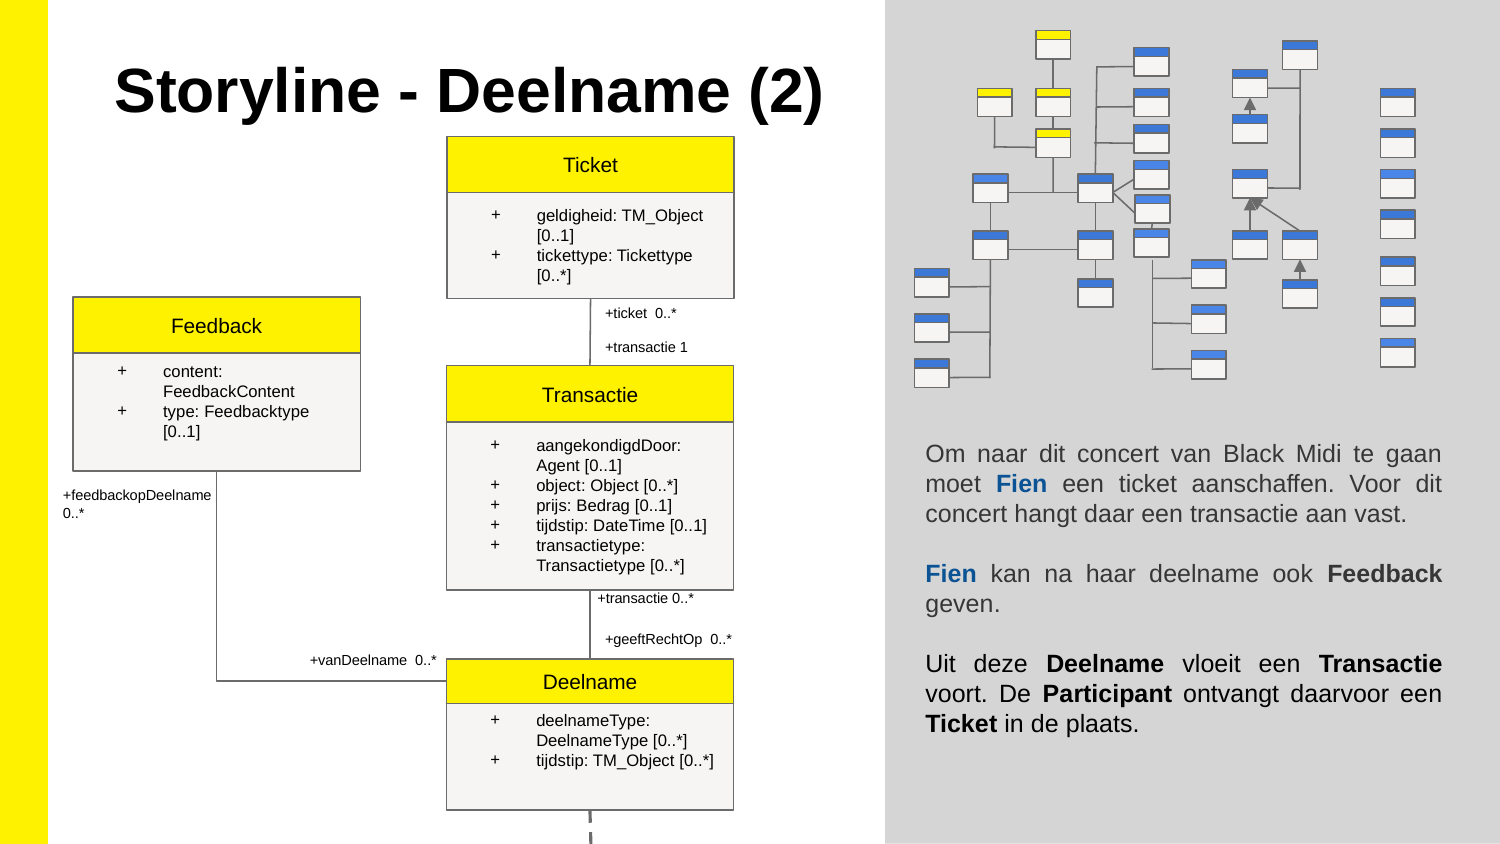

Storyline - Deelname (2)

Ticket

geldigheid: TM_Object [0..1]
tickettype: Tickettype [0..*]

+ticket  0..*
Feedback

+transactie 1

content: FeedbackContent
type: Feedbacktype [0..1]

Transactie
aangekondigdDoor: Agent [0..1]
object: Object [0..*]
prijs: Bedrag [0..1]
tijdstip: DateTime [0..1]
transactietype: Transactietype [0..*]
Om naar dit concert van Black Midi te gaan moet Fien een ticket aanschaffen. Voor dit concert hangt daar een transactie aan vast.

Fien kan na haar deelname ook Feedback geven.

Uit deze Deelname vloeit een Transactie voort. De Participant ontvangt daarvoor een Ticket in de plaats.

+feedbackopDeelname
0..*
+transactie 0..*
+geeftRechtOp  0..*
+vanDeelname  0..*
Deelname
deelnameType: DeelnameType [0..*]
tijdstip: TM_Object [0..*]